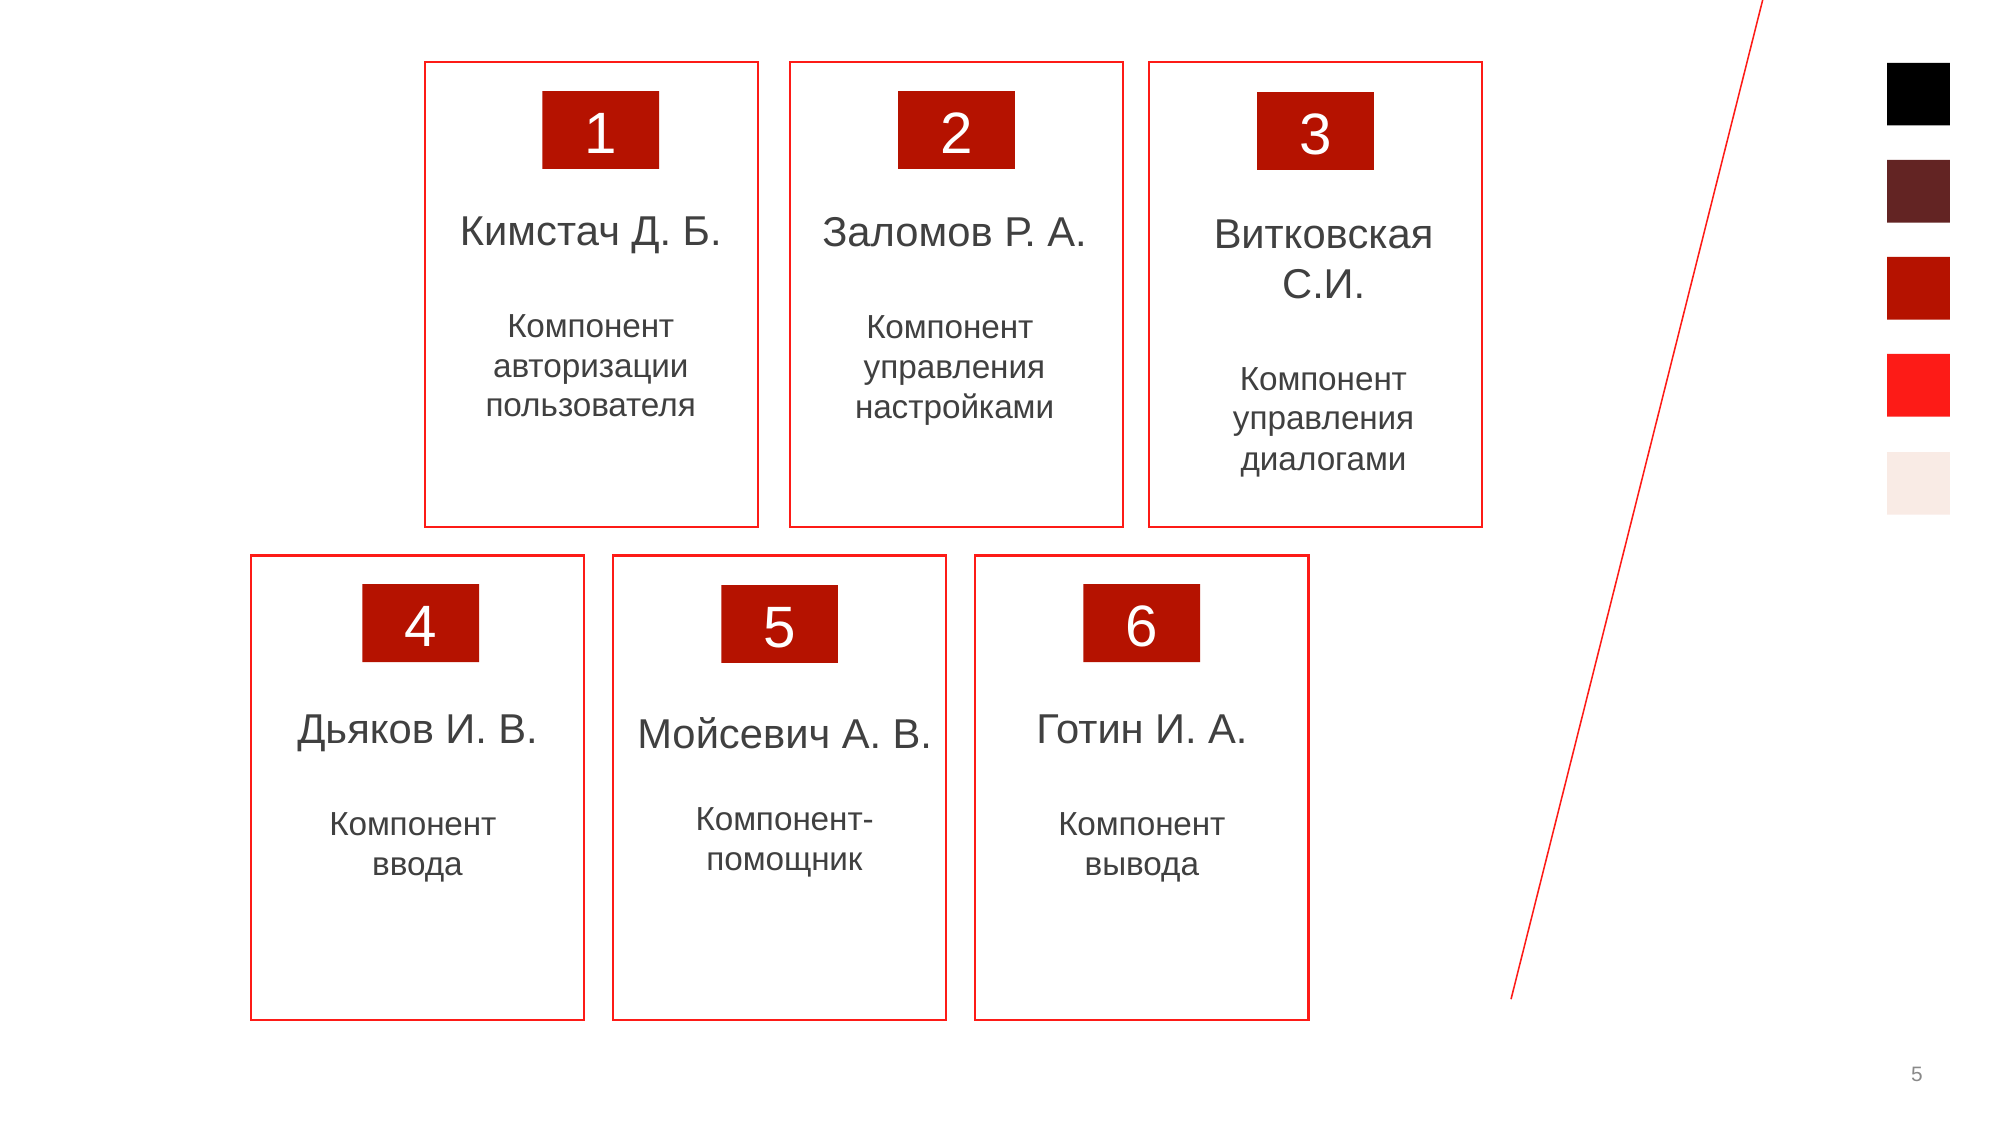

1
2
3
Кимстач Д. Б.

Компонент авторизации пользователя
Заломов Р. А.

Компонент
управления настройками
Витковская С.И.

Компонент управления
диалогами

4
6
5
Дьяков И. В.

Компонент
ввода
Готин И. А.

Компонент
вывода
Мойсевич А. В.

Компонент-помощник
5